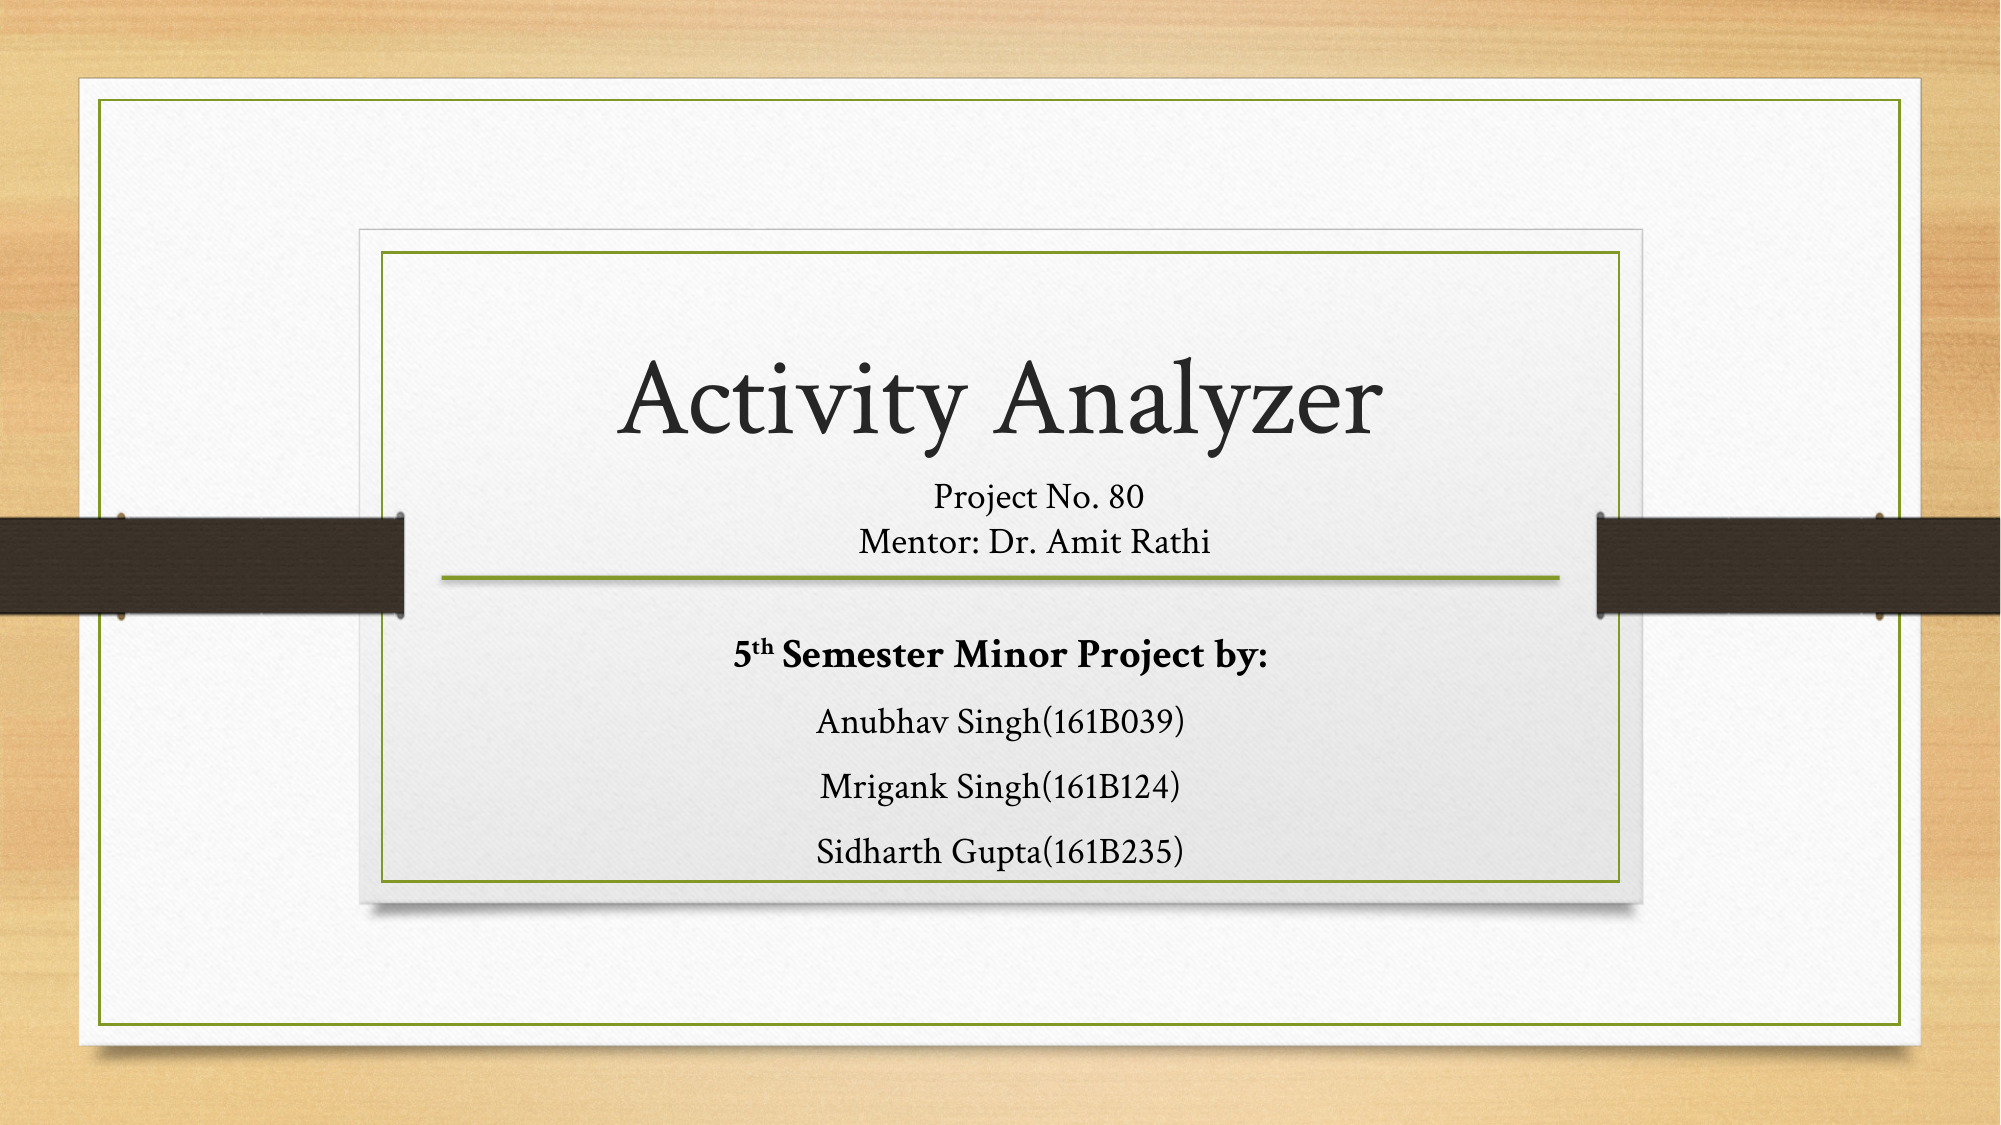

Activity Analyzer
Project No. 80
Mentor: Dr. Amit Rathi

5th Semester Minor Project by:
Anubhav Singh(161B039)
Mrigank Singh(161B124)
Sidharth Gupta(161B235)